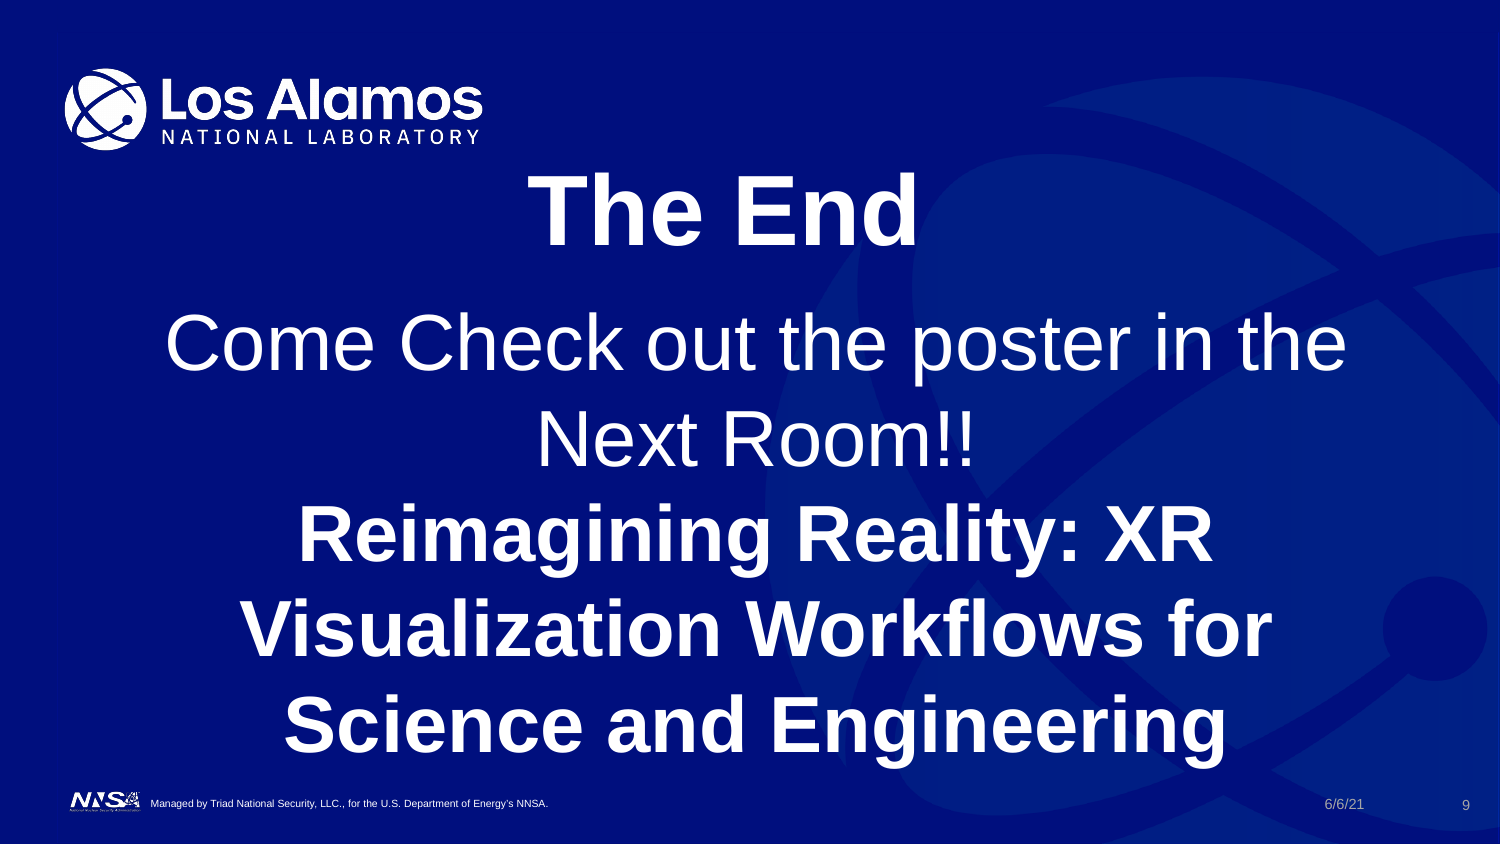

# The End
Come Check out the poster in the Next Room!!
Reimagining Reality: XR Visualization Workflows for Science and Engineering

For Internal LANL use only